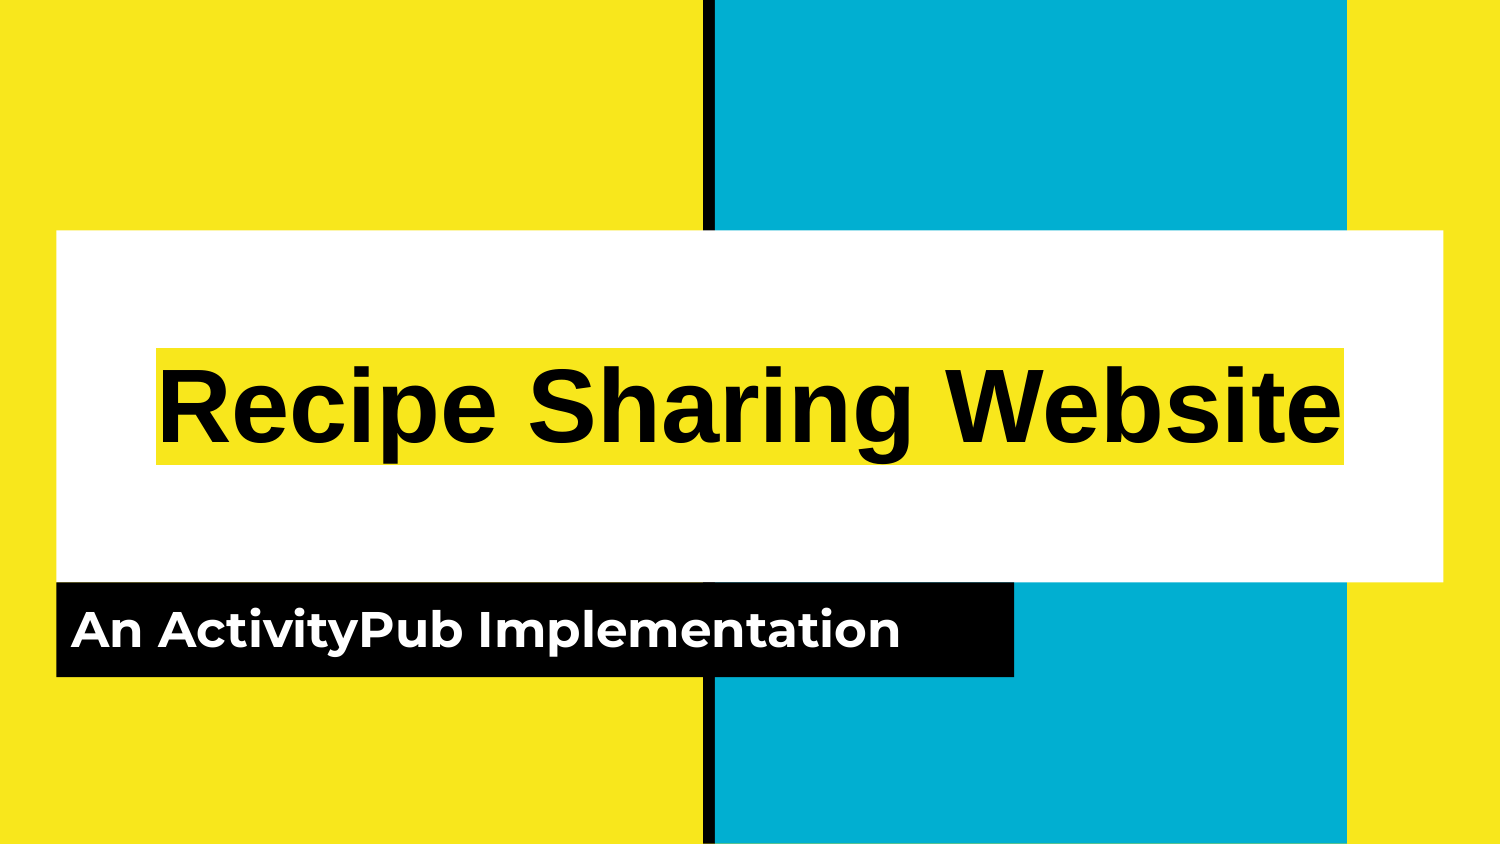

# Recipe Sharing Website
An ActivityPub Implementation